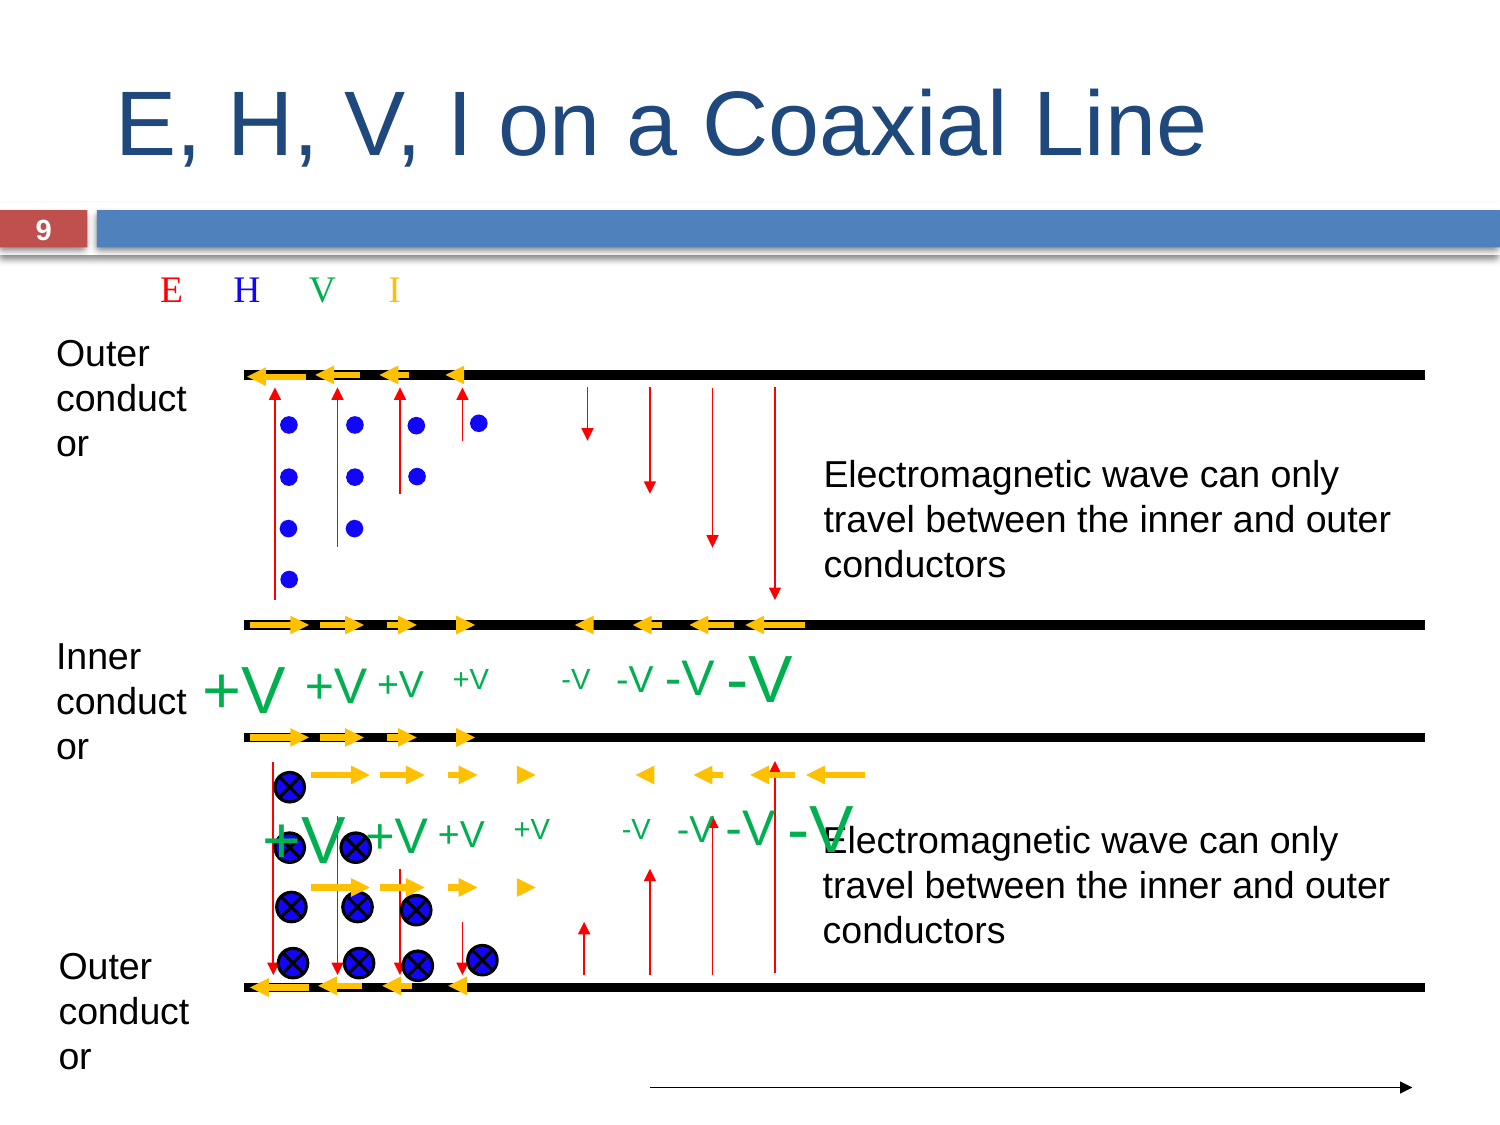

# E, H, V, I on a Coaxial Line
9
E
H
V
I
Outer conductor

Electromagnetic wave can only travel between the inner and outer conductors

Inner conductor
-V
-V
+V
+V
-V
+V
+V
-V

-V
-V
+V
+V
-V
+V
+V
-V
Electromagnetic wave can only travel between the inner and outer conductors

Outer conductor